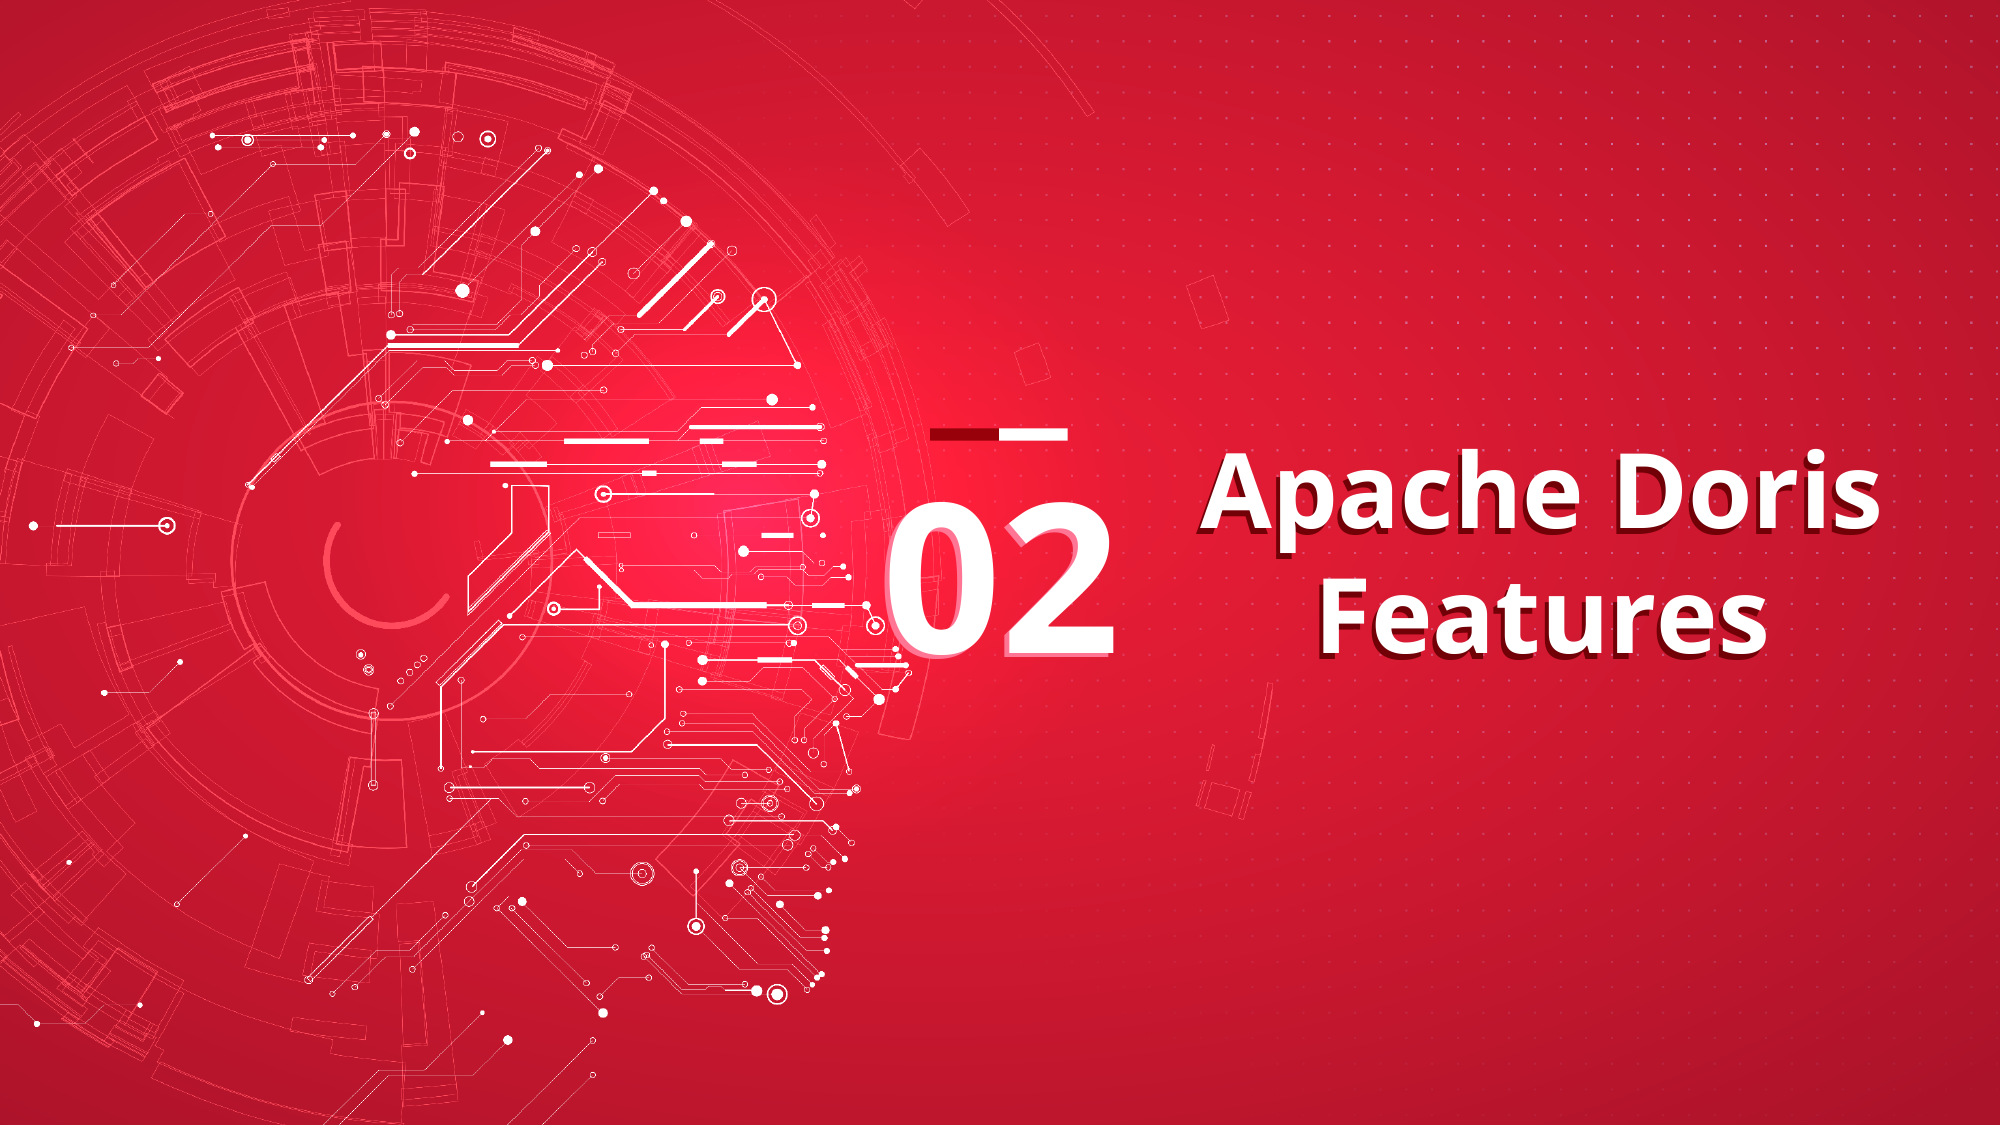

Apache Doris
Features

Apache Doris
Features
02
02